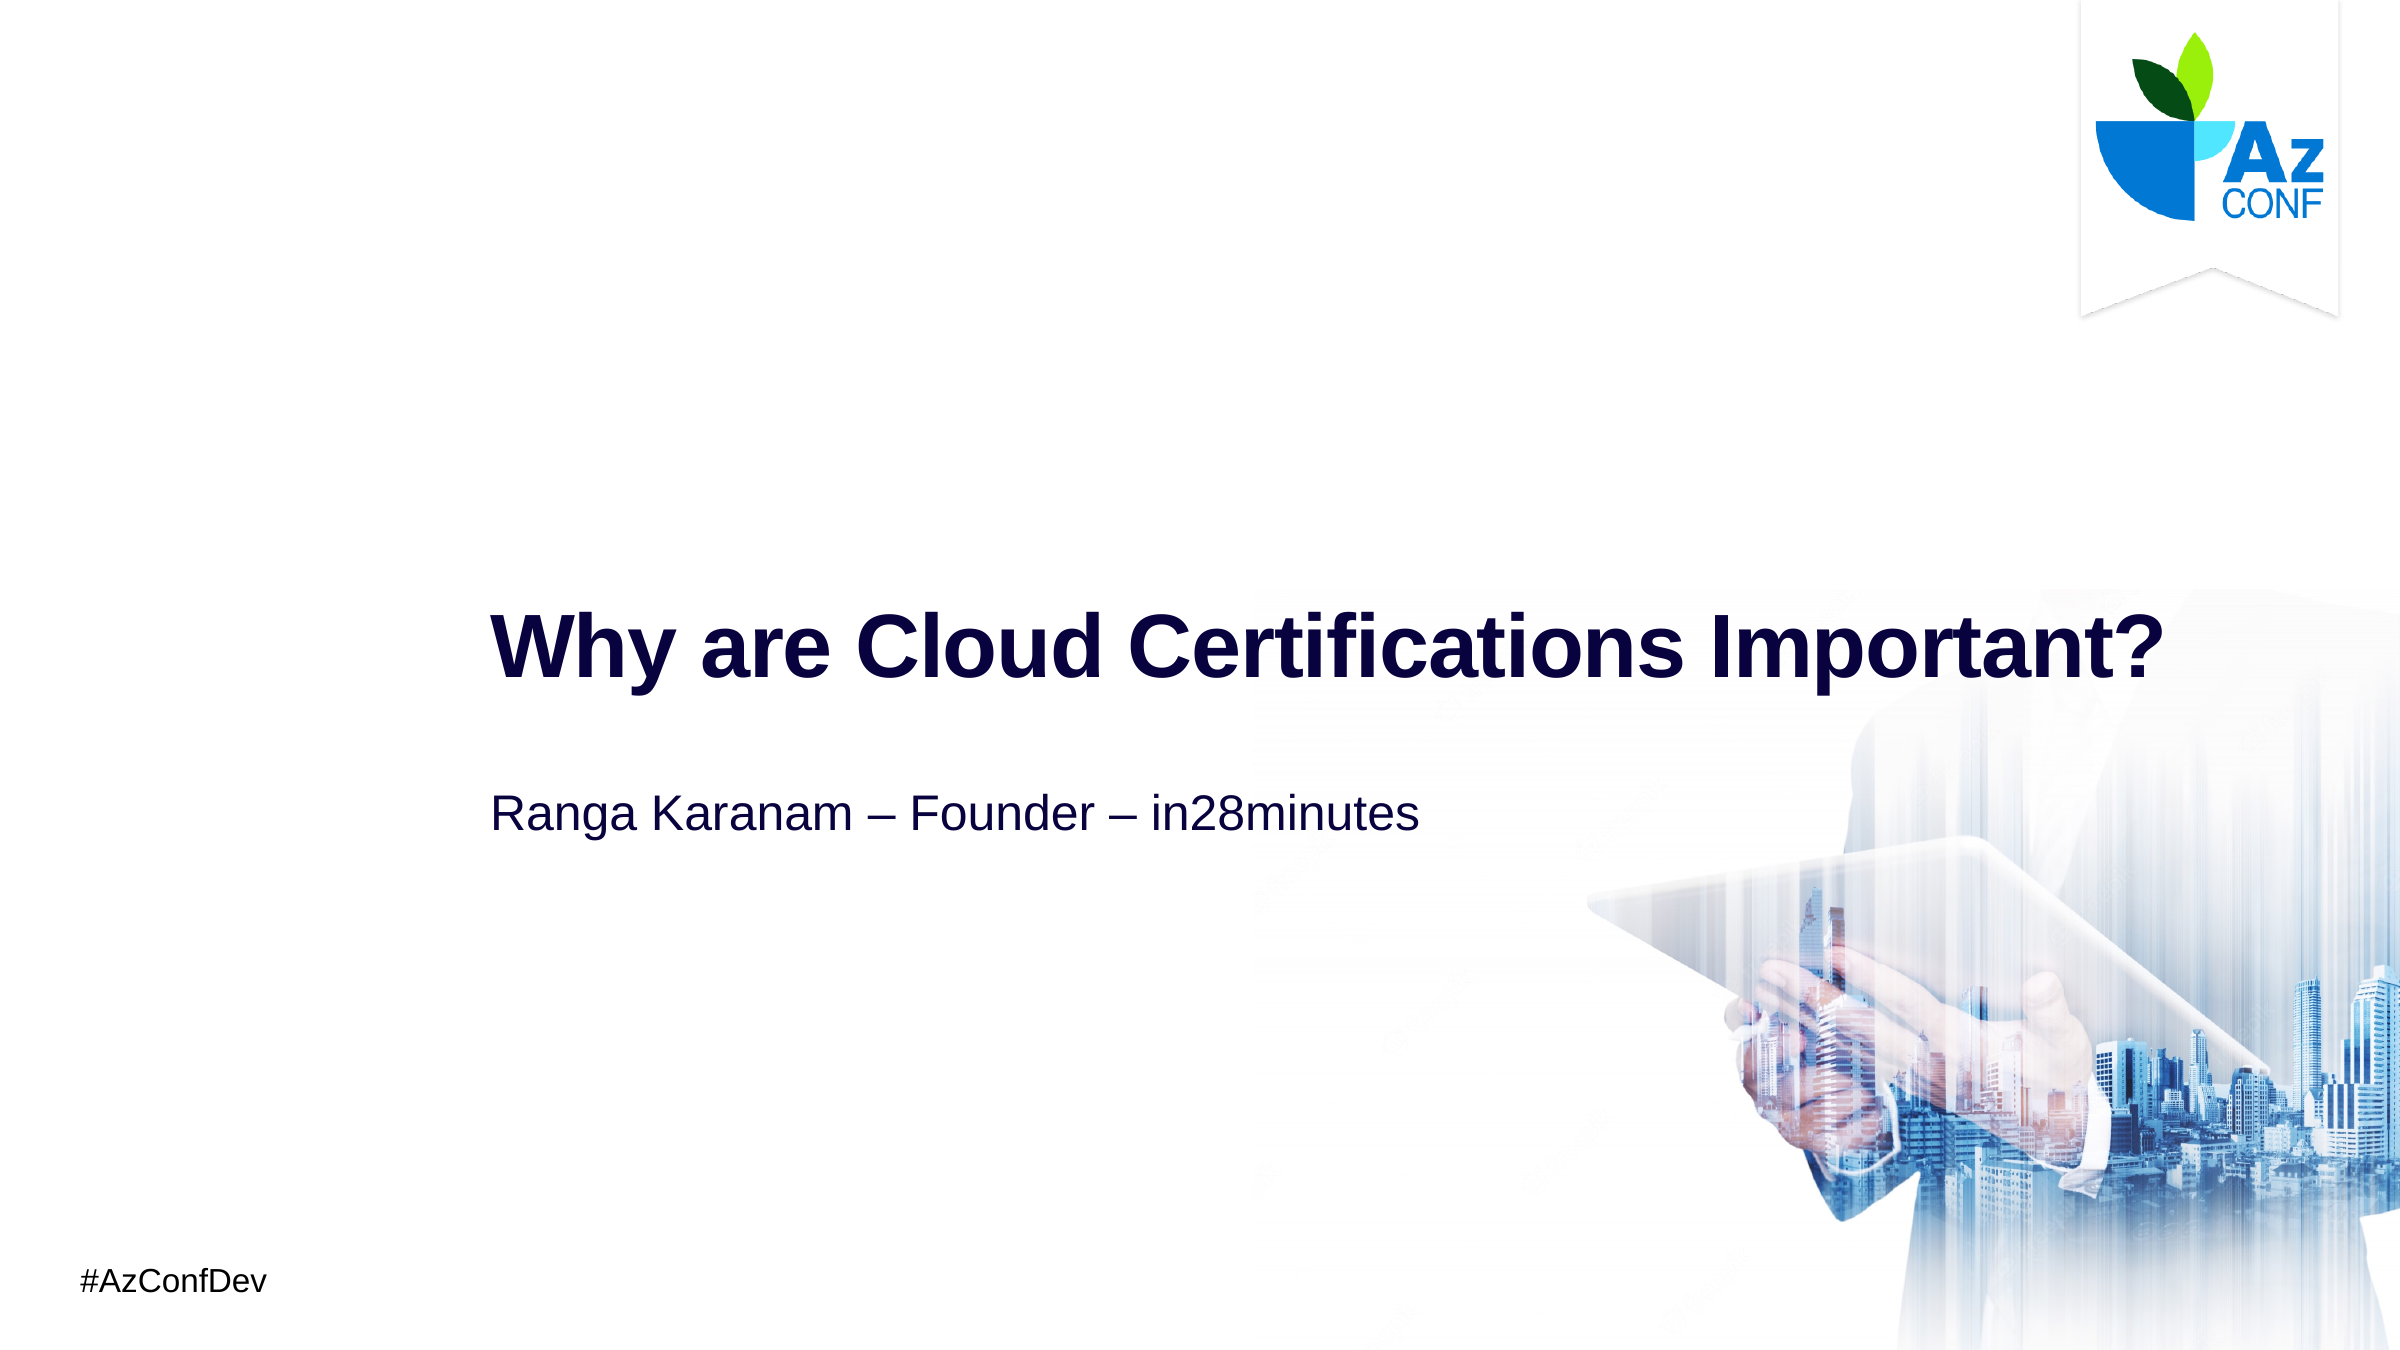

# Why are Cloud Certifications Important?
Ranga Karanam – Founder – in28minutes